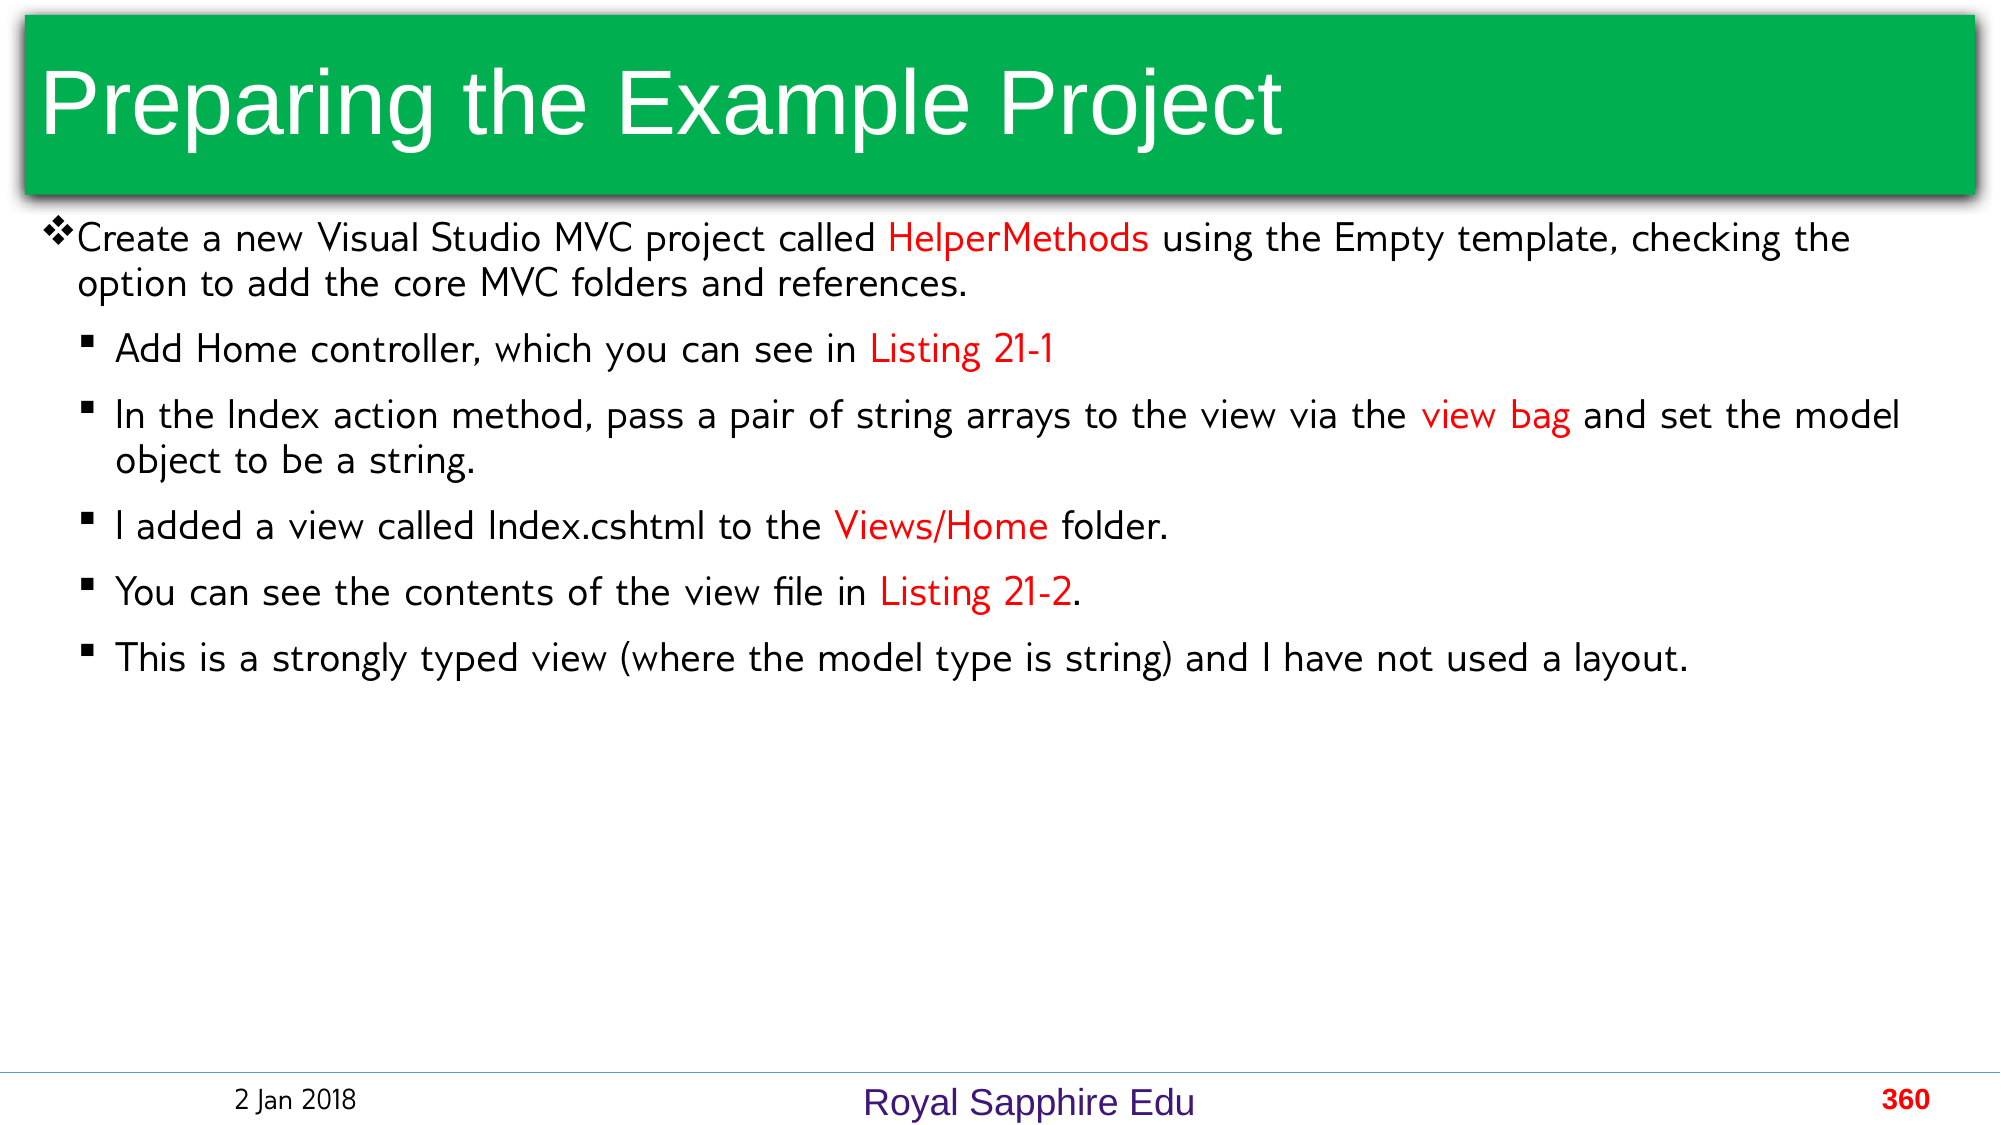

# Preparing the Example Project
Create a new Visual Studio MVC project called HelperMethods using the Empty template, checking the option to add the core MVC folders and references.
Add Home controller, which you can see in Listing 21-1
In the Index action method, pass a pair of string arrays to the view via the view bag and set the model object to be a string.
I added a view called Index.cshtml to the Views/Home folder.
You can see the contents of the view file in Listing 21-2.
This is a strongly typed view (where the model type is string) and I have not used a layout.

2 Jan 2018
360